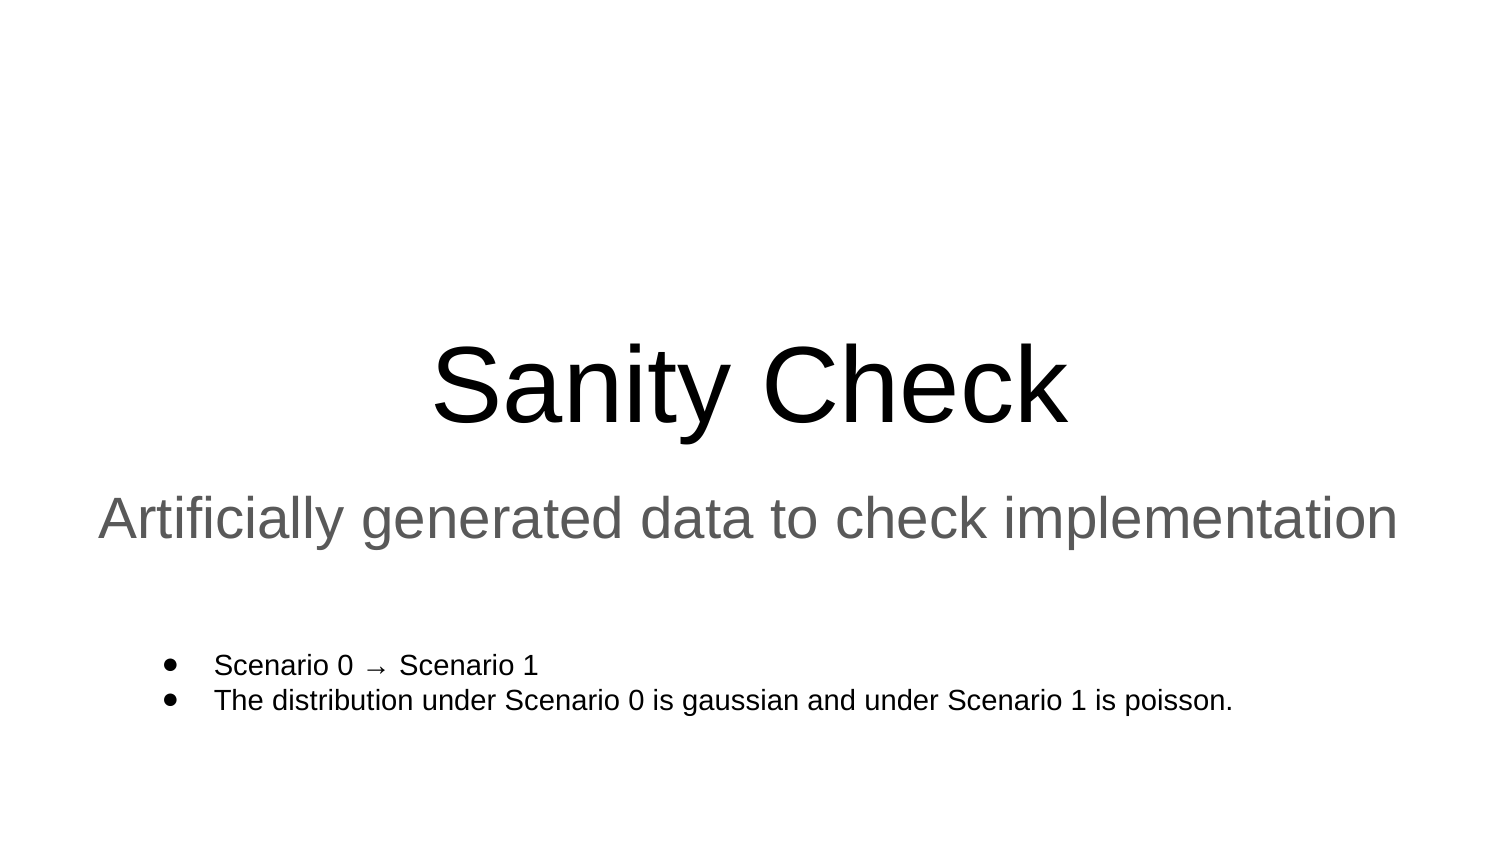

# Sanity Check
Artificially generated data to check implementation

Scenario 0 → Scenario 1
The distribution under Scenario 0 is gaussian and under Scenario 1 is poisson.